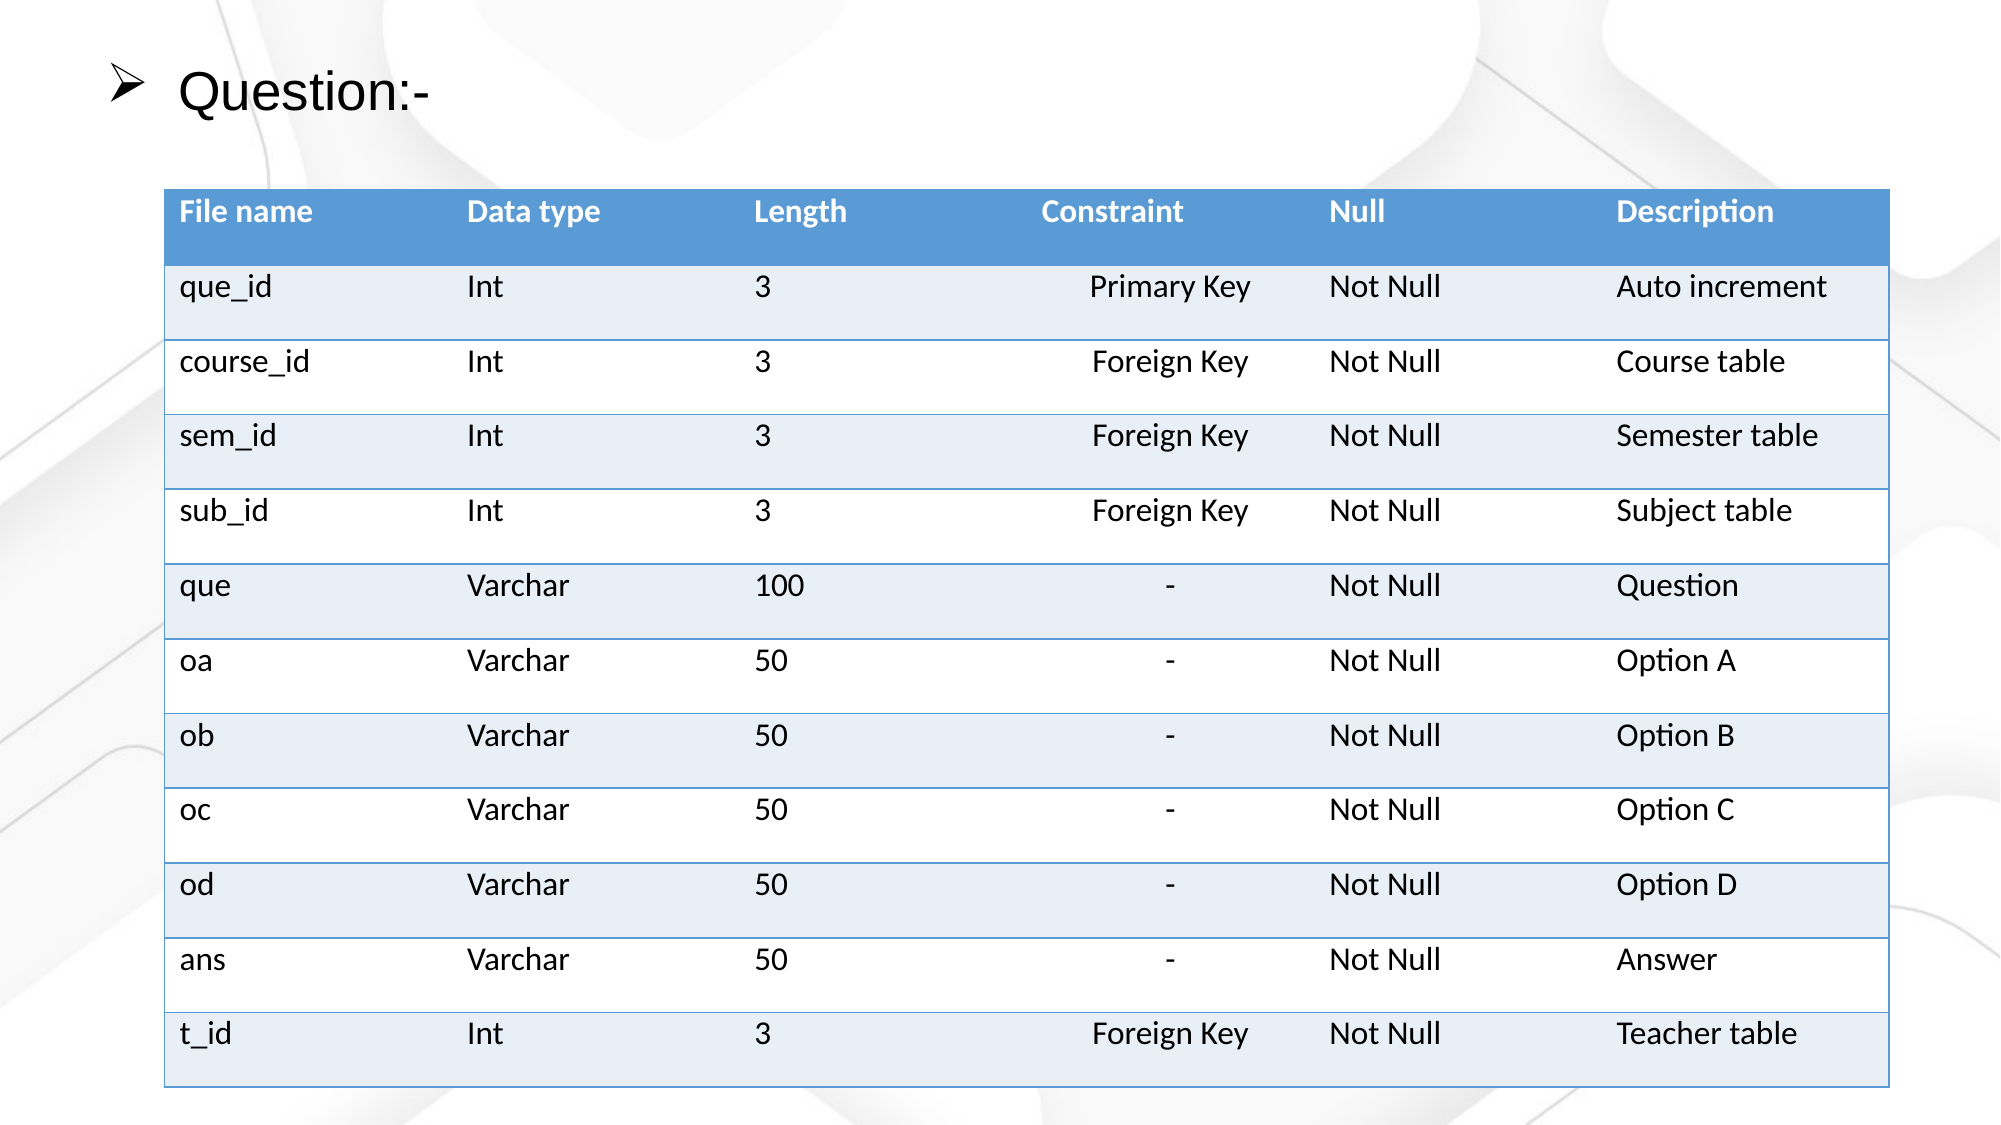

Question:-
| File name | Data type | Length | Constraint | Null | Description |
| --- | --- | --- | --- | --- | --- |
| que\_id | Int | 3 | Primary Key | Not Null | Auto increment |
| course\_id | Int | 3 | Foreign Key | Not Null | Course table |
| sem\_id | Int | 3 | Foreign Key | Not Null | Semester table |
| sub\_id | Int | 3 | Foreign Key | Not Null | Subject table |
| que | Varchar | 100 | - | Not Null | Question |
| oa | Varchar | 50 | - | Not Null | Option A |
| ob | Varchar | 50 | - | Not Null | Option B |
| oc | Varchar | 50 | - | Not Null | Option C |
| od | Varchar | 50 | - | Not Null | Option D |
| ans | Varchar | 50 | - | Not Null | Answer |
| t\_id | Int | 3 | Foreign Key | Not Null | Teacher table |